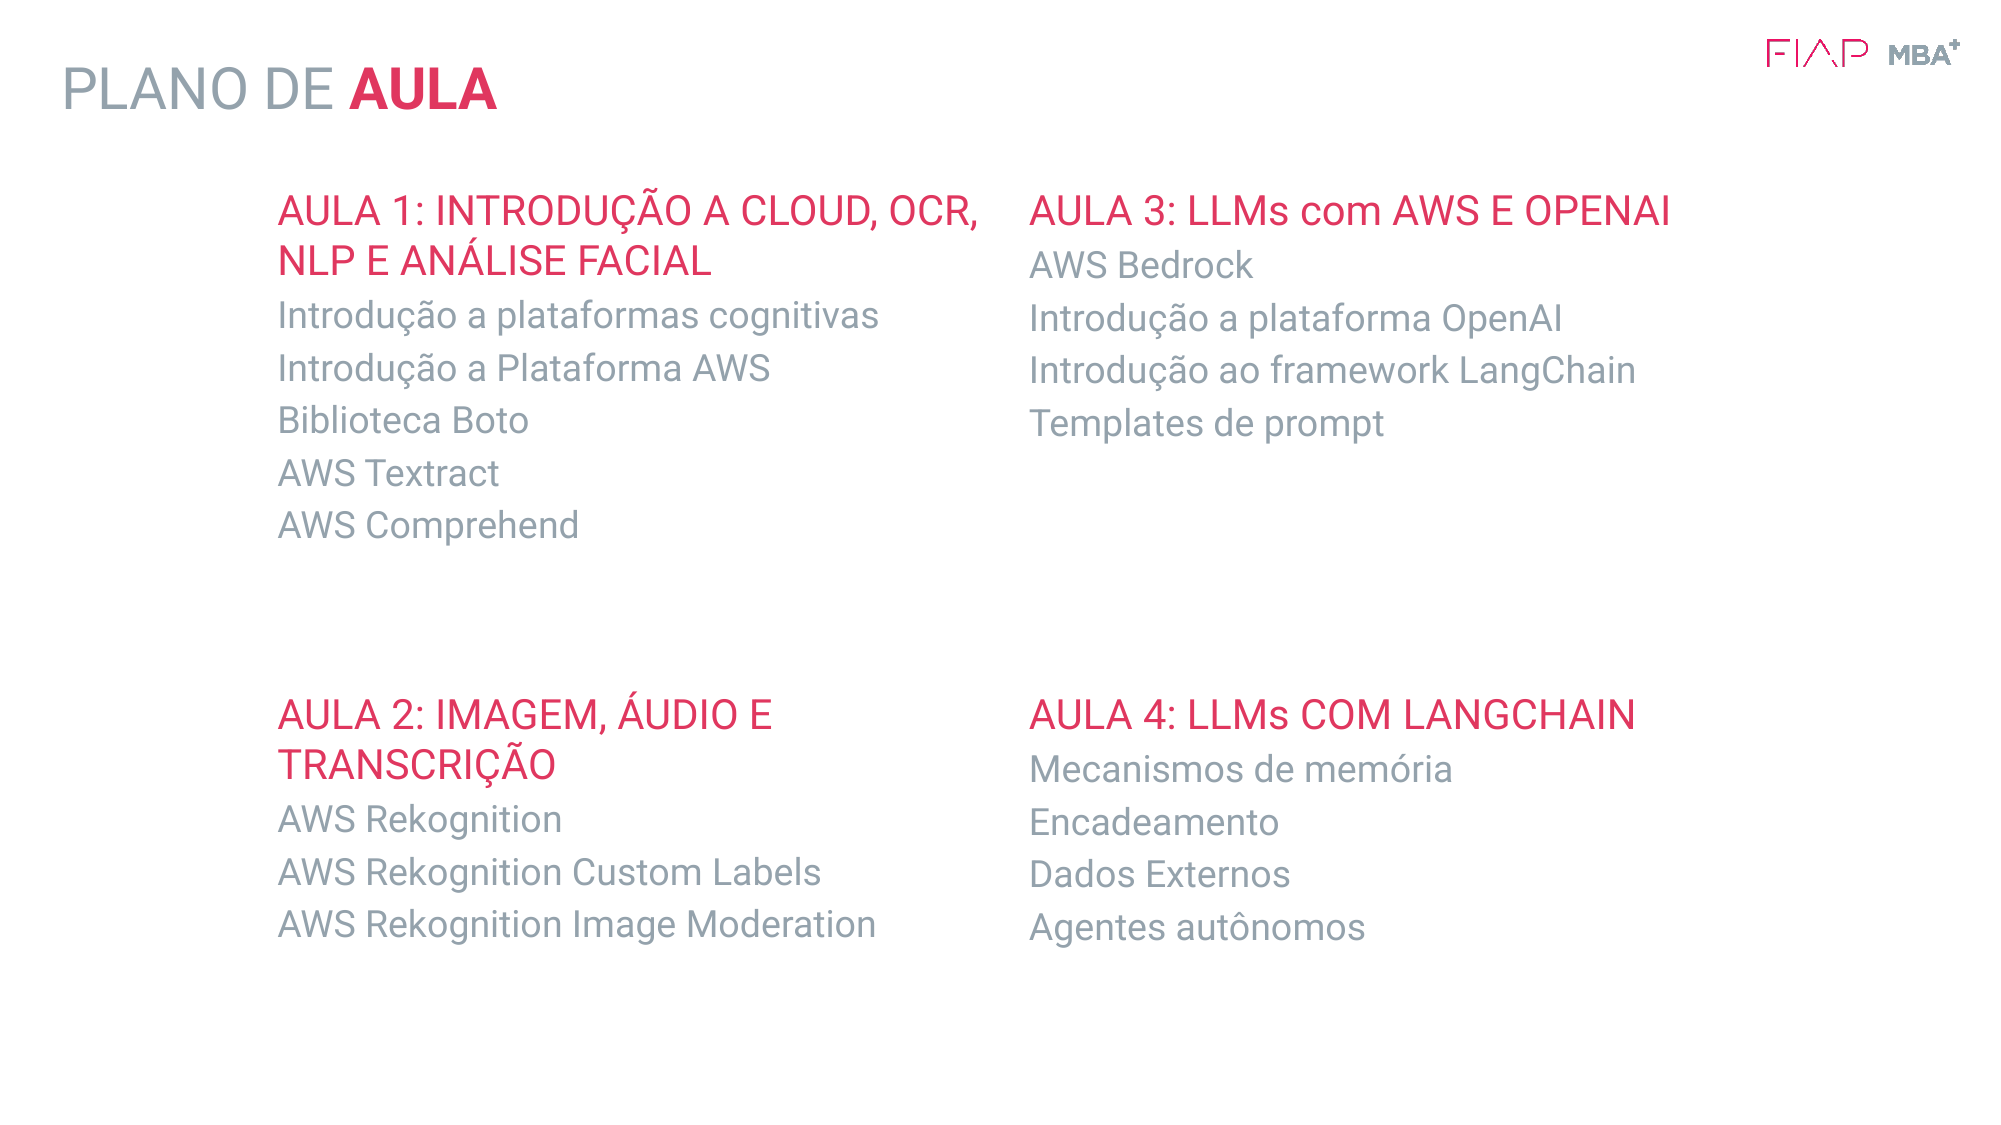

# PLANO DE AULA
AULA 1: INTRODUÇÃO A CLOUD, OCR, NLP E ANÁLISE FACIAL
Introdução a plataformas cognitivas
Introdução a Plataforma AWS
Biblioteca Boto
AWS Textract
AWS Comprehend
AULA 3: LLMs com AWS E OPENAI
AWS Bedrock
Introdução a plataforma OpenAI
Introdução ao framework LangChain
Templates de prompt
AULA 2: IMAGEM, ÁUDIO E TRANSCRIÇÃO
AWS Rekognition
AWS Rekognition Custom Labels
AWS Rekognition Image Moderation
AULA 4: LLMs COM LANGCHAIN
Mecanismos de memória
Encadeamento
Dados Externos
Agentes autônomos